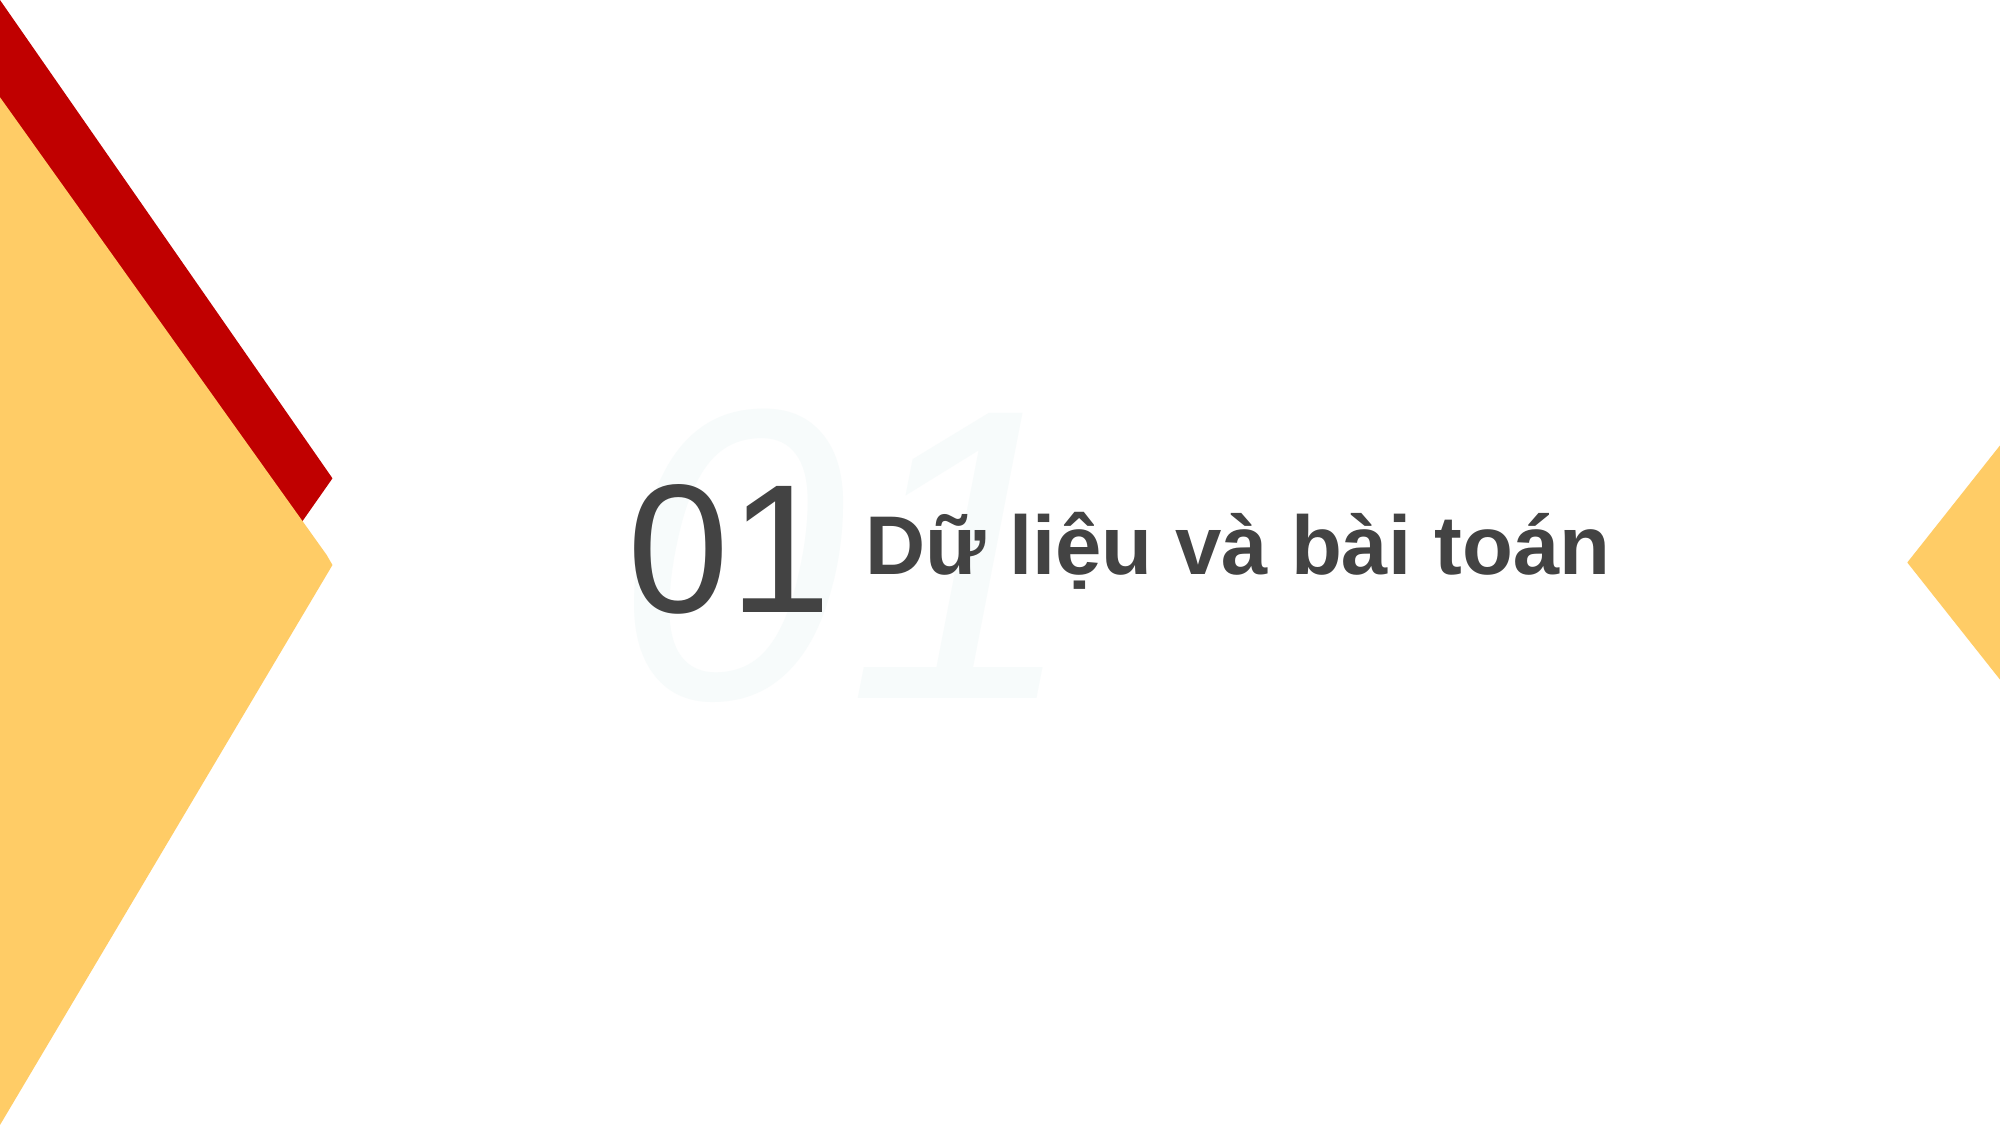

01
01
# Dữ liệu và bài toán